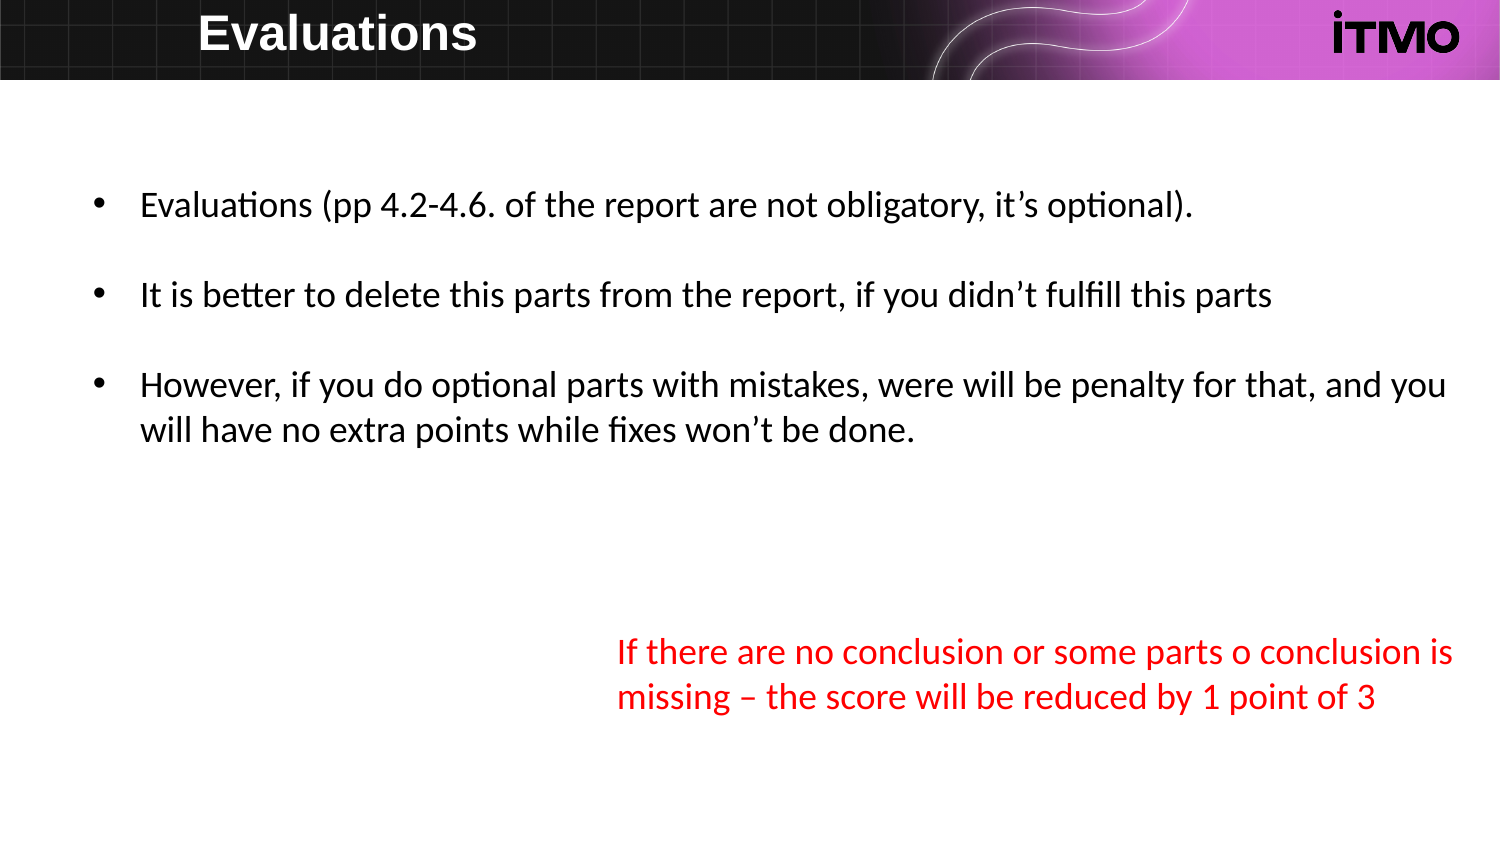

# Evaluations
Evaluations (pp 4.2-4.6. of the report are not obligatory, it’s optional).

It is better to delete this parts from the report, if you didn’t fulfill this parts

However, if you do optional parts with mistakes, were will be penalty for that, and you will have no extra points while fixes won’t be done.

If there are no conclusion or some parts o conclusion is missing – the score will be reduced by 1 point of 3